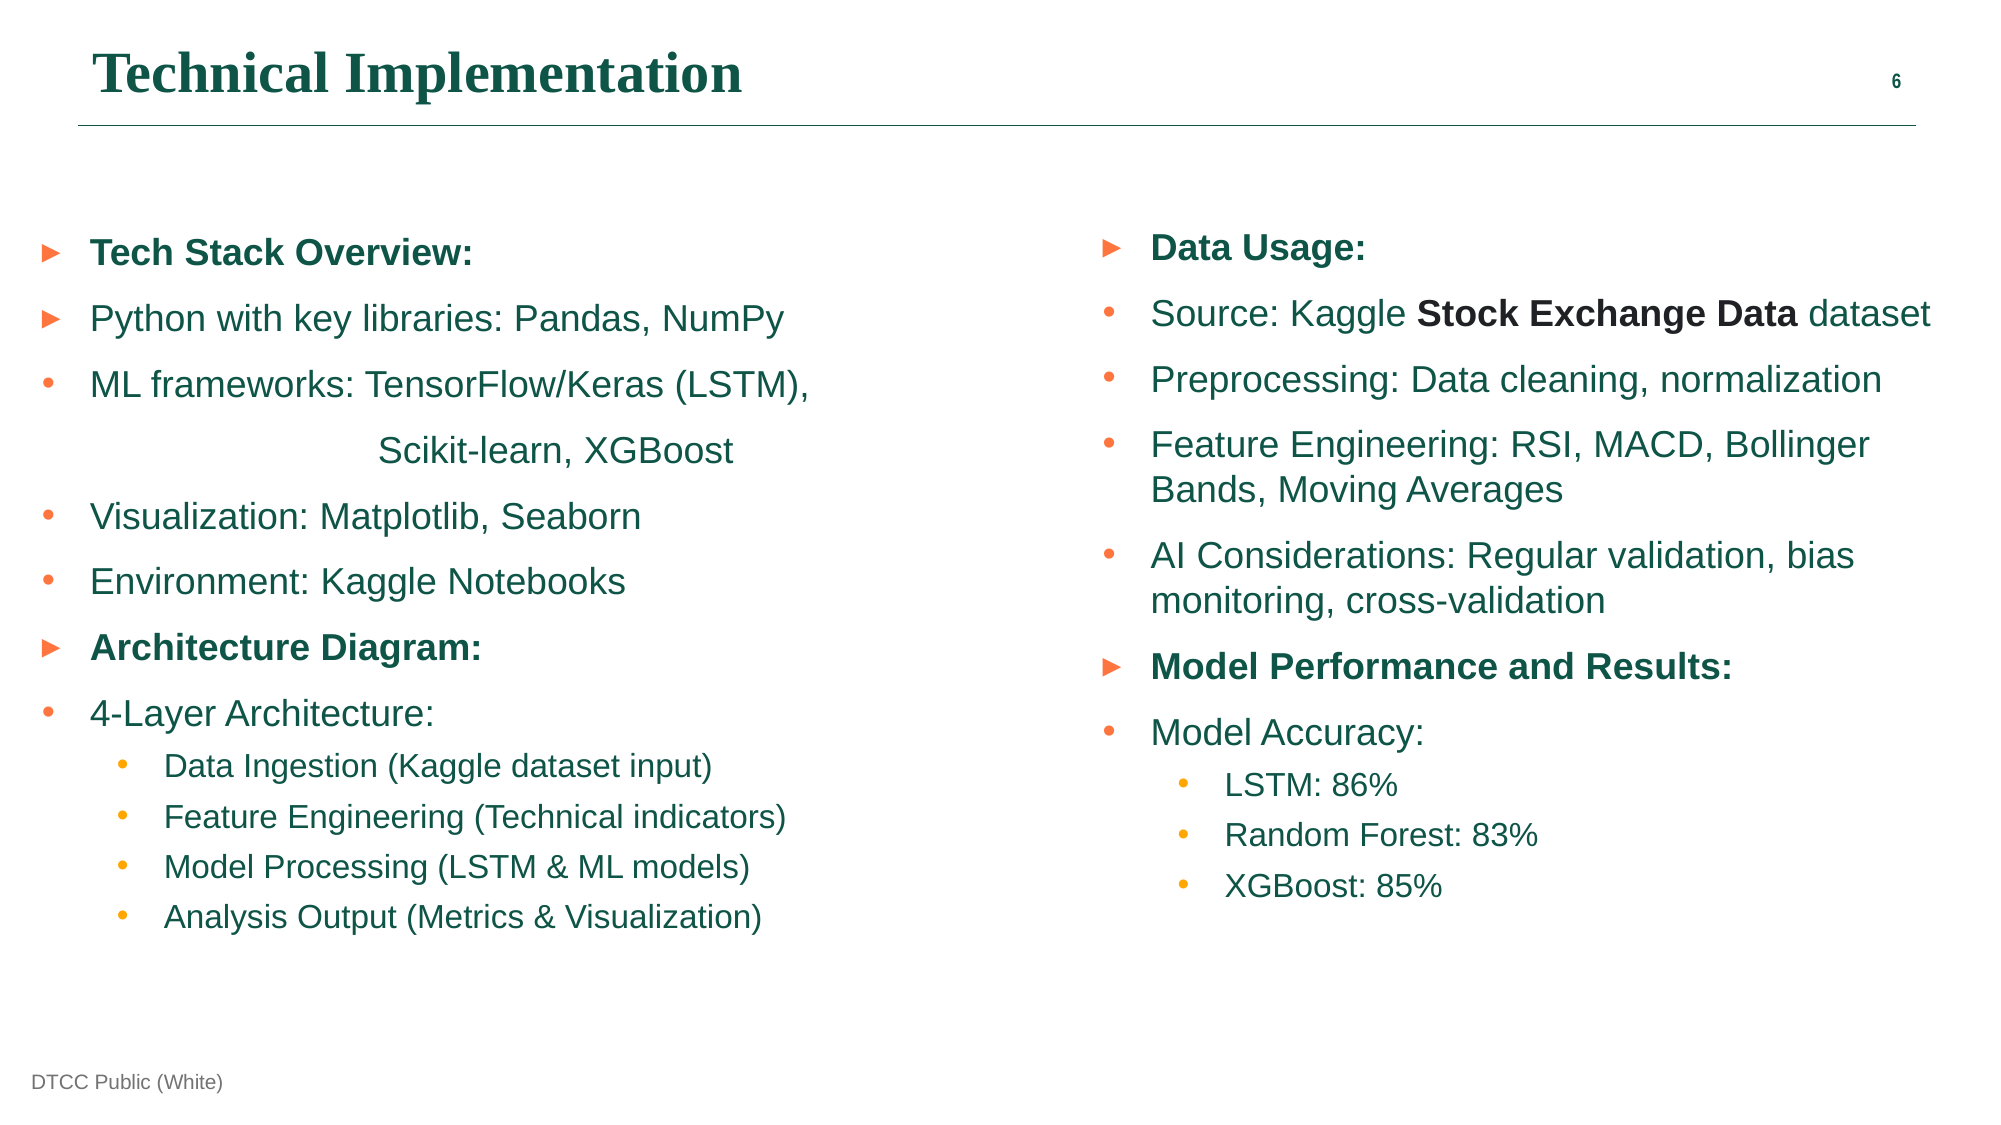

Technical Implementation
Data Usage:
Source: Kaggle Stock Exchange Data dataset
Preprocessing: Data cleaning, normalization
Feature Engineering: RSI, MACD, Bollinger Bands, Moving Averages
AI Considerations: Regular validation, bias monitoring, cross-validation
Model Performance and Results:
Model Accuracy:
LSTM: 86%
Random Forest: 83%
XGBoost: 85%

Tech Stack Overview:
Python with key libraries: Pandas, NumPy
ML frameworks: TensorFlow/Keras (LSTM),
                                Scikit-learn, XGBoost
Visualization: Matplotlib, Seaborn
Environment: Kaggle Notebooks
Architecture Diagram:
4-Layer Architecture:
Data Ingestion (Kaggle dataset input)
Feature Engineering (Technical indicators)
Model Processing (LSTM & ML models)
Analysis Output (Metrics & Visualization)